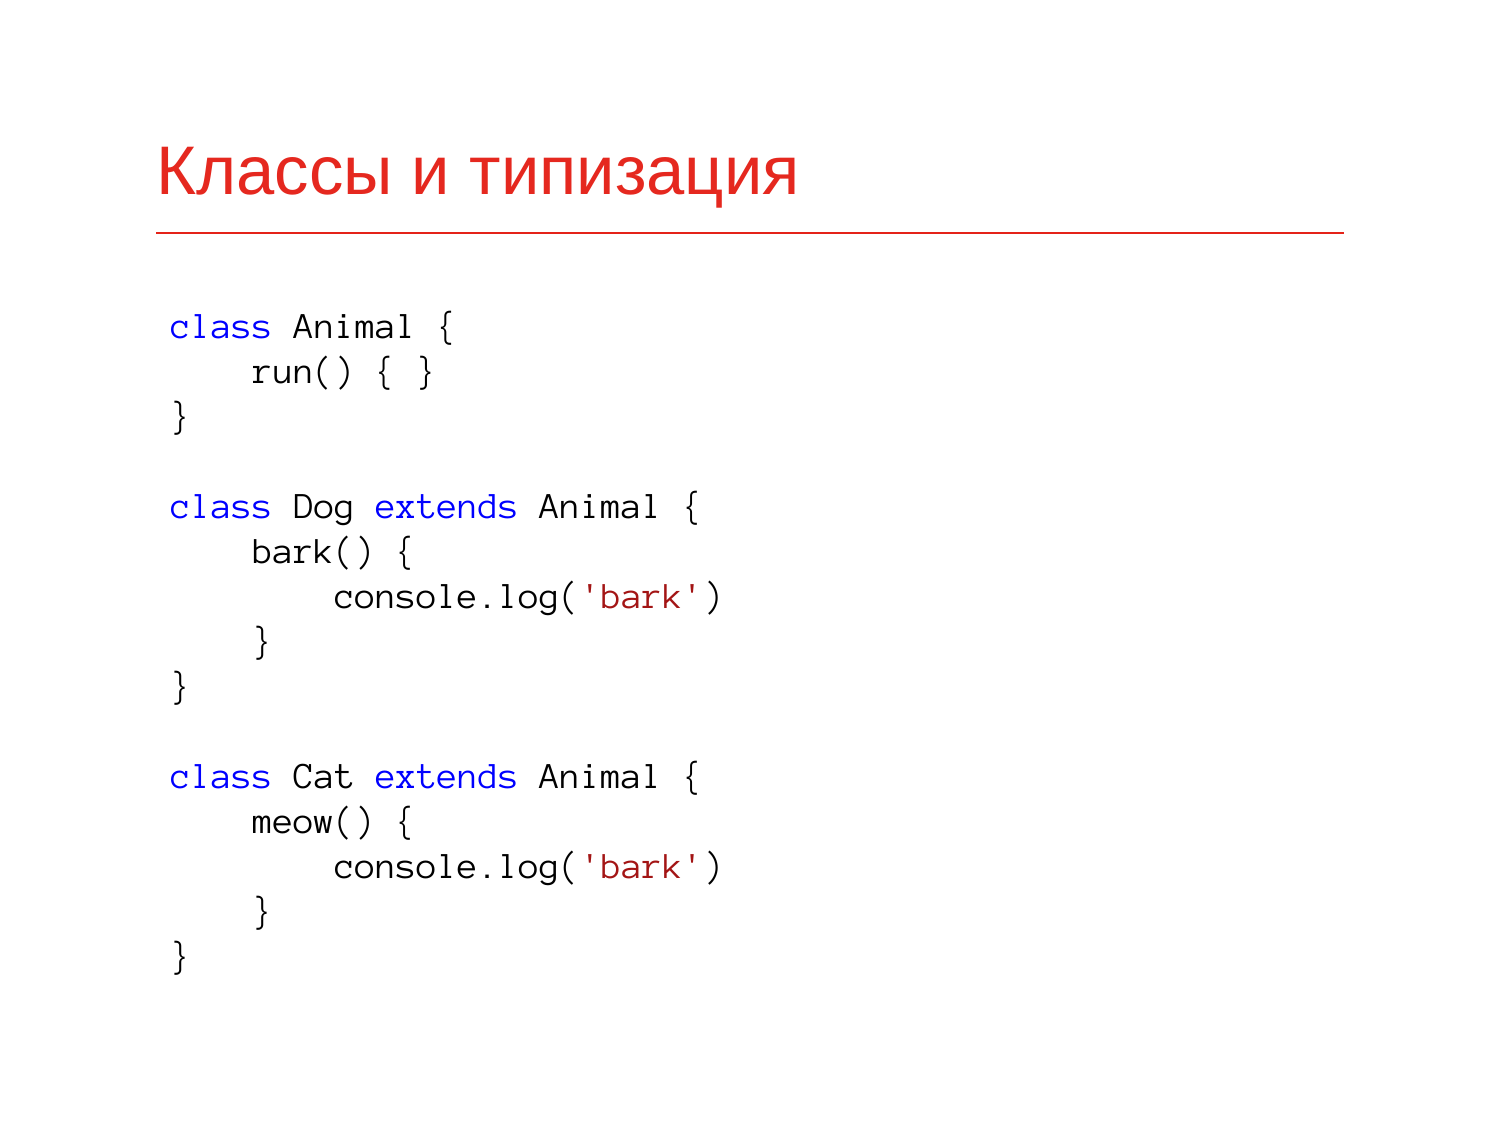

# Классы и типизация
class Animal {
    run() { }
}

class Dog extends Animal {
    bark() {
        console.log('bark')
    }
}

class Cat extends Animal {
    meow() {
        console.log('bark')
    }
}